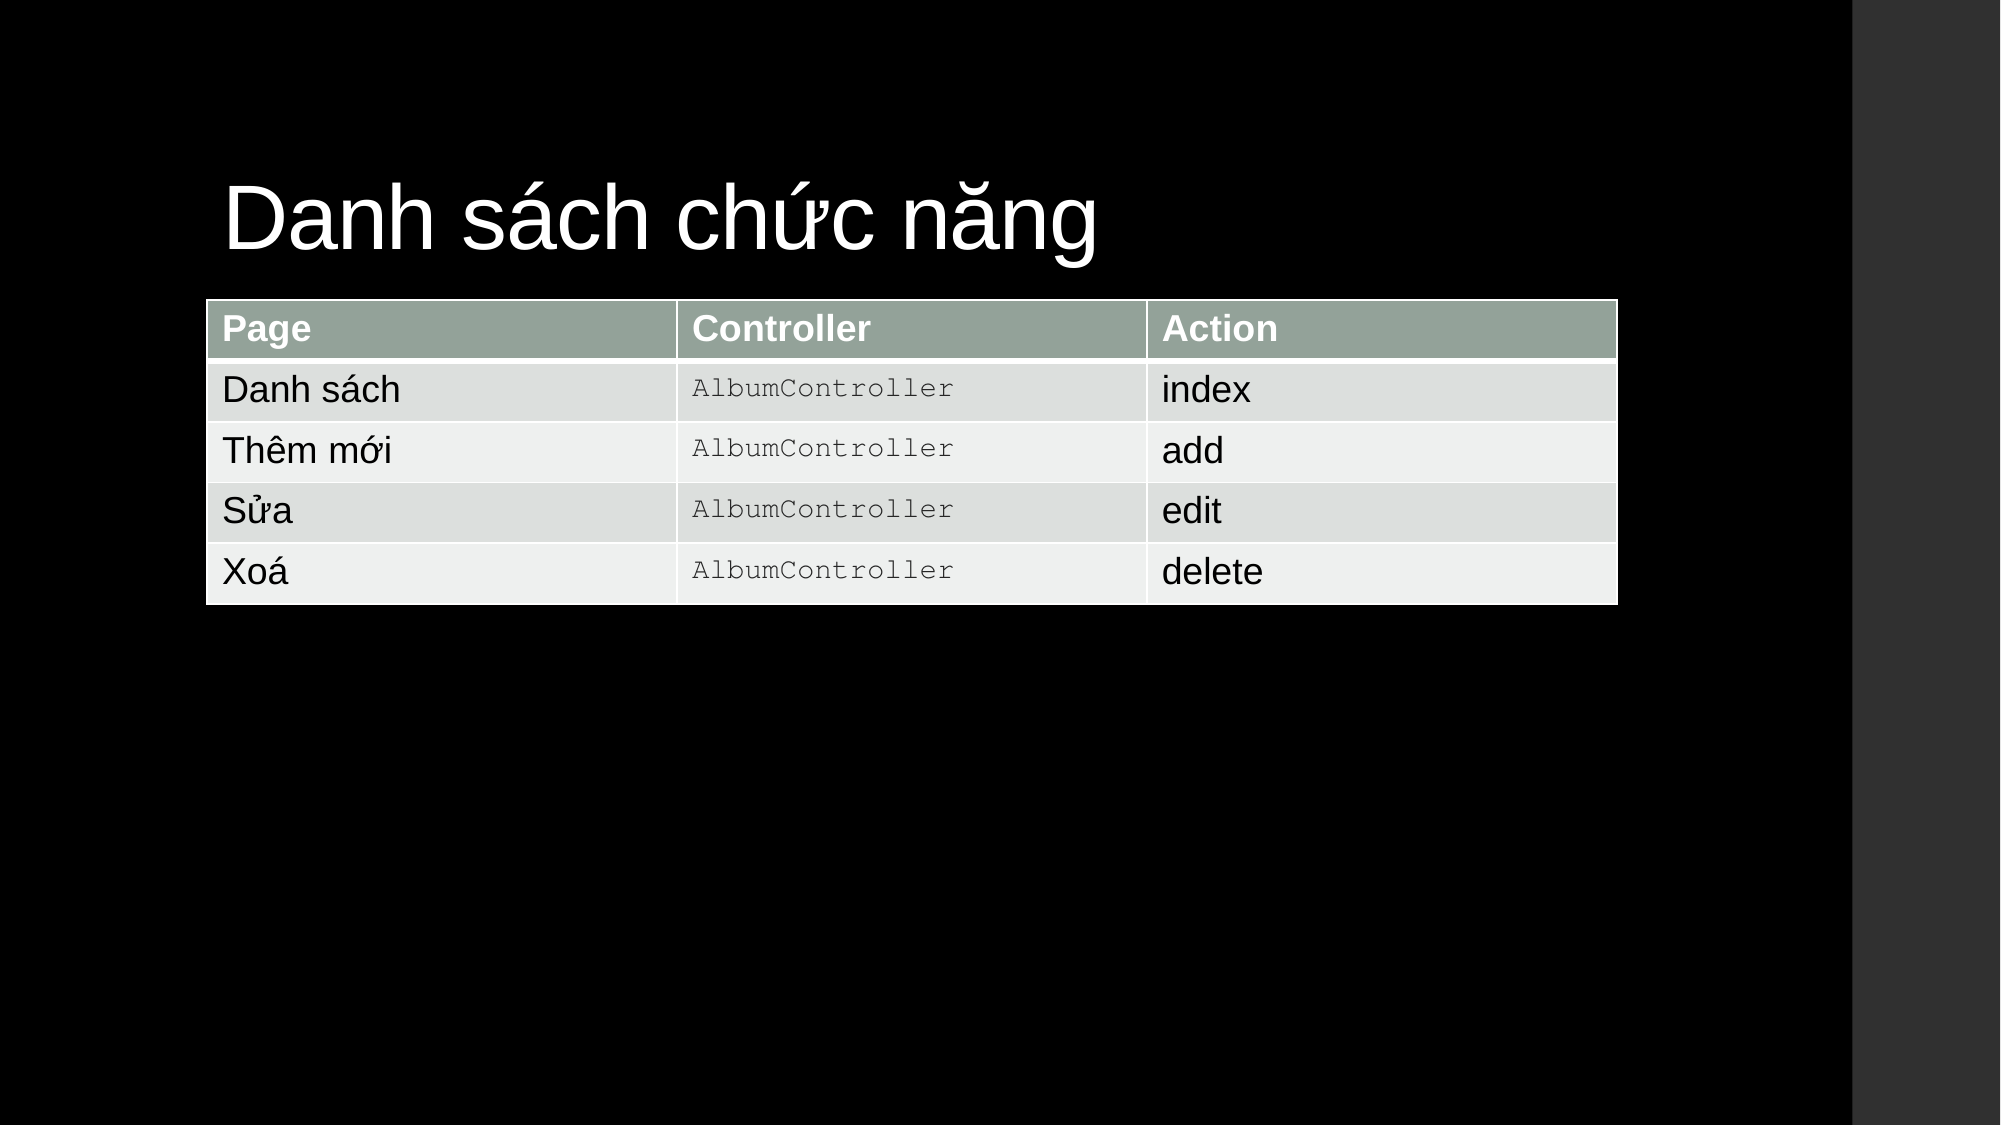

# Danh sách chức năng
| Page | Controller | Action |
| --- | --- | --- |
| Danh sách | AlbumController | index |
| Thêm mới | AlbumController | add |
| Sửa | AlbumController | edit |
| Xoá | AlbumController | delete |